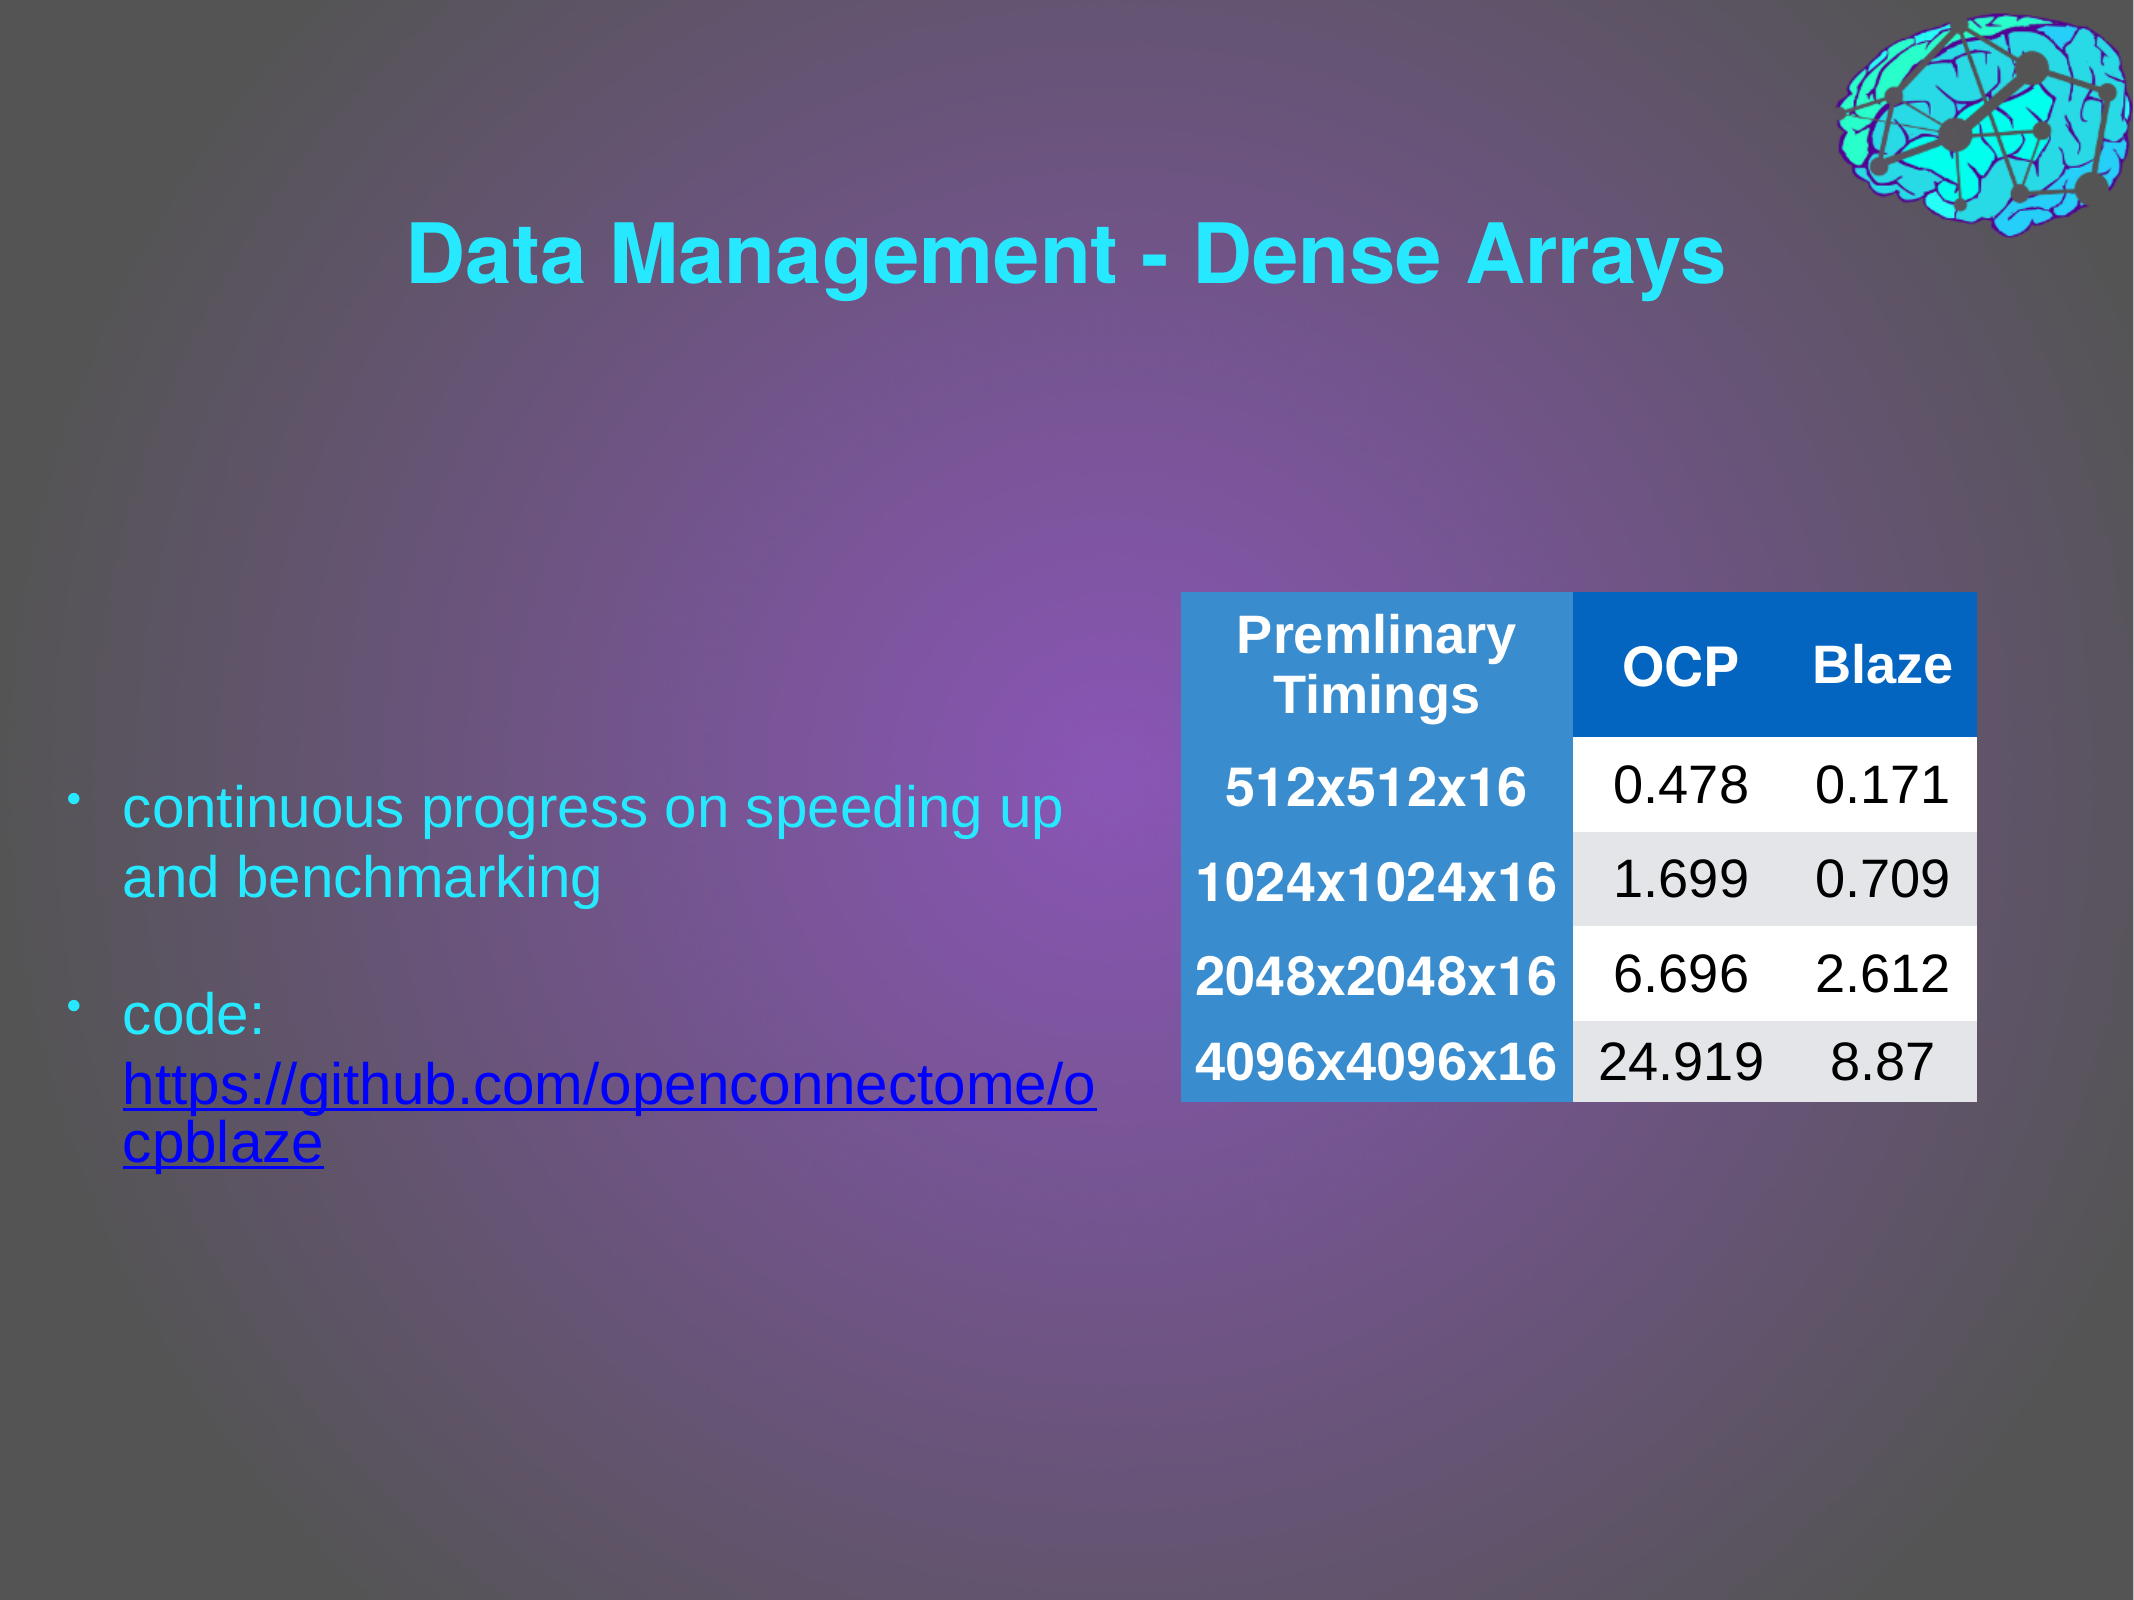

# Data Management - Dense Arrays
continuous progress on speeding up and benchmarking
code: https://github.com/openconnectome/ocpblaze
| Premlinary Timings | OCP | Blaze |
| --- | --- | --- |
| 512x512x16 | 0.478 | 0.171 |
| 1024x1024x16 | 1.699 | 0.709 |
| 2048x2048x16 | 6.696 | 2.612 |
| 4096x4096x16 | 24.919 | 8.87 |